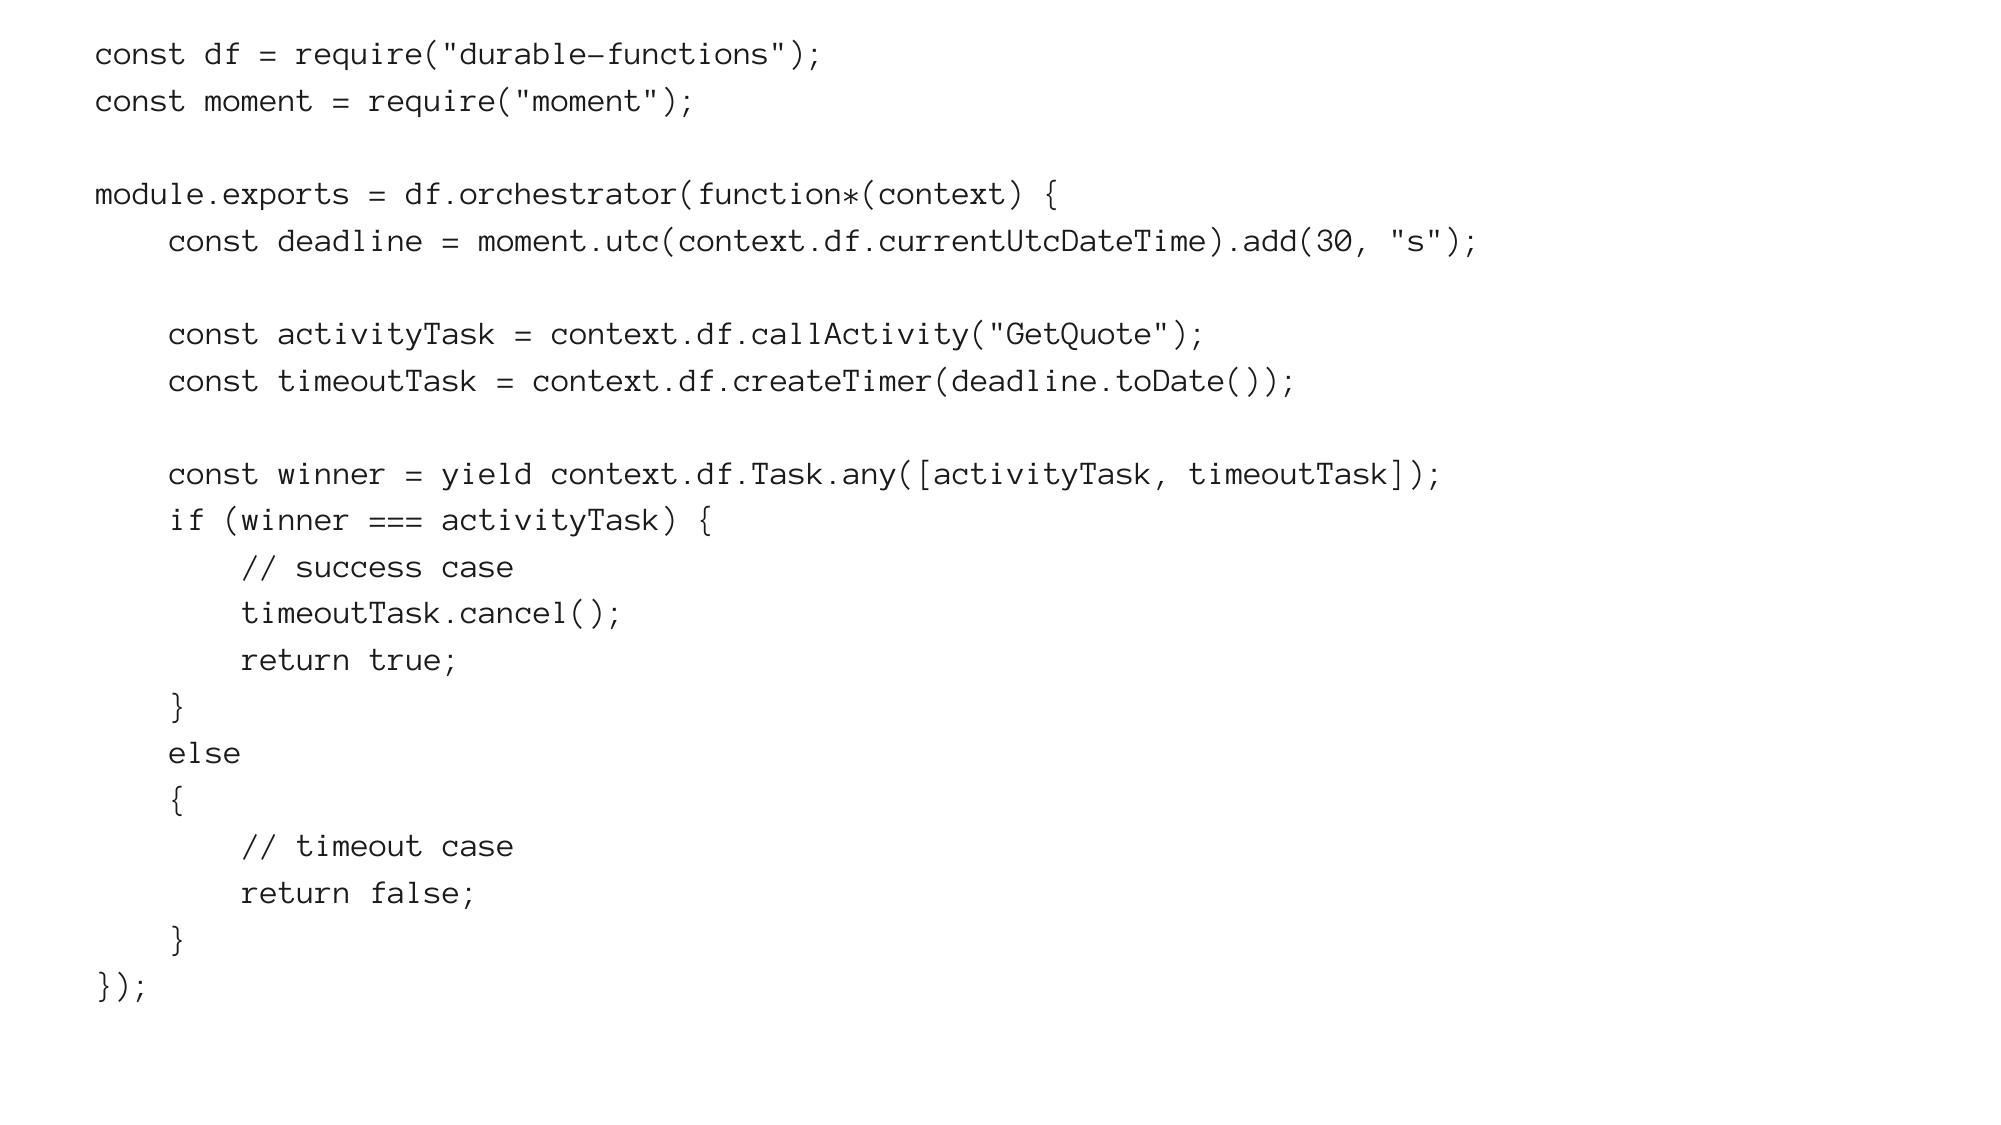

const df = require("durable-functions");
const moment = require("moment");

module.exports = df.orchestrator(function*(context) {
    const deadline = moment.utc(context.df.currentUtcDateTime).add(30, "s");

    const activityTask = context.df.callActivity("GetQuote");
    const timeoutTask = context.df.createTimer(deadline.toDate());

    const winner = yield context.df.Task.any([activityTask, timeoutTask]);
    if (winner === activityTask) {
        // success case
        timeoutTask.cancel();
        return true;
    }
    else
    {
        // timeout case
        return false;
    }
});